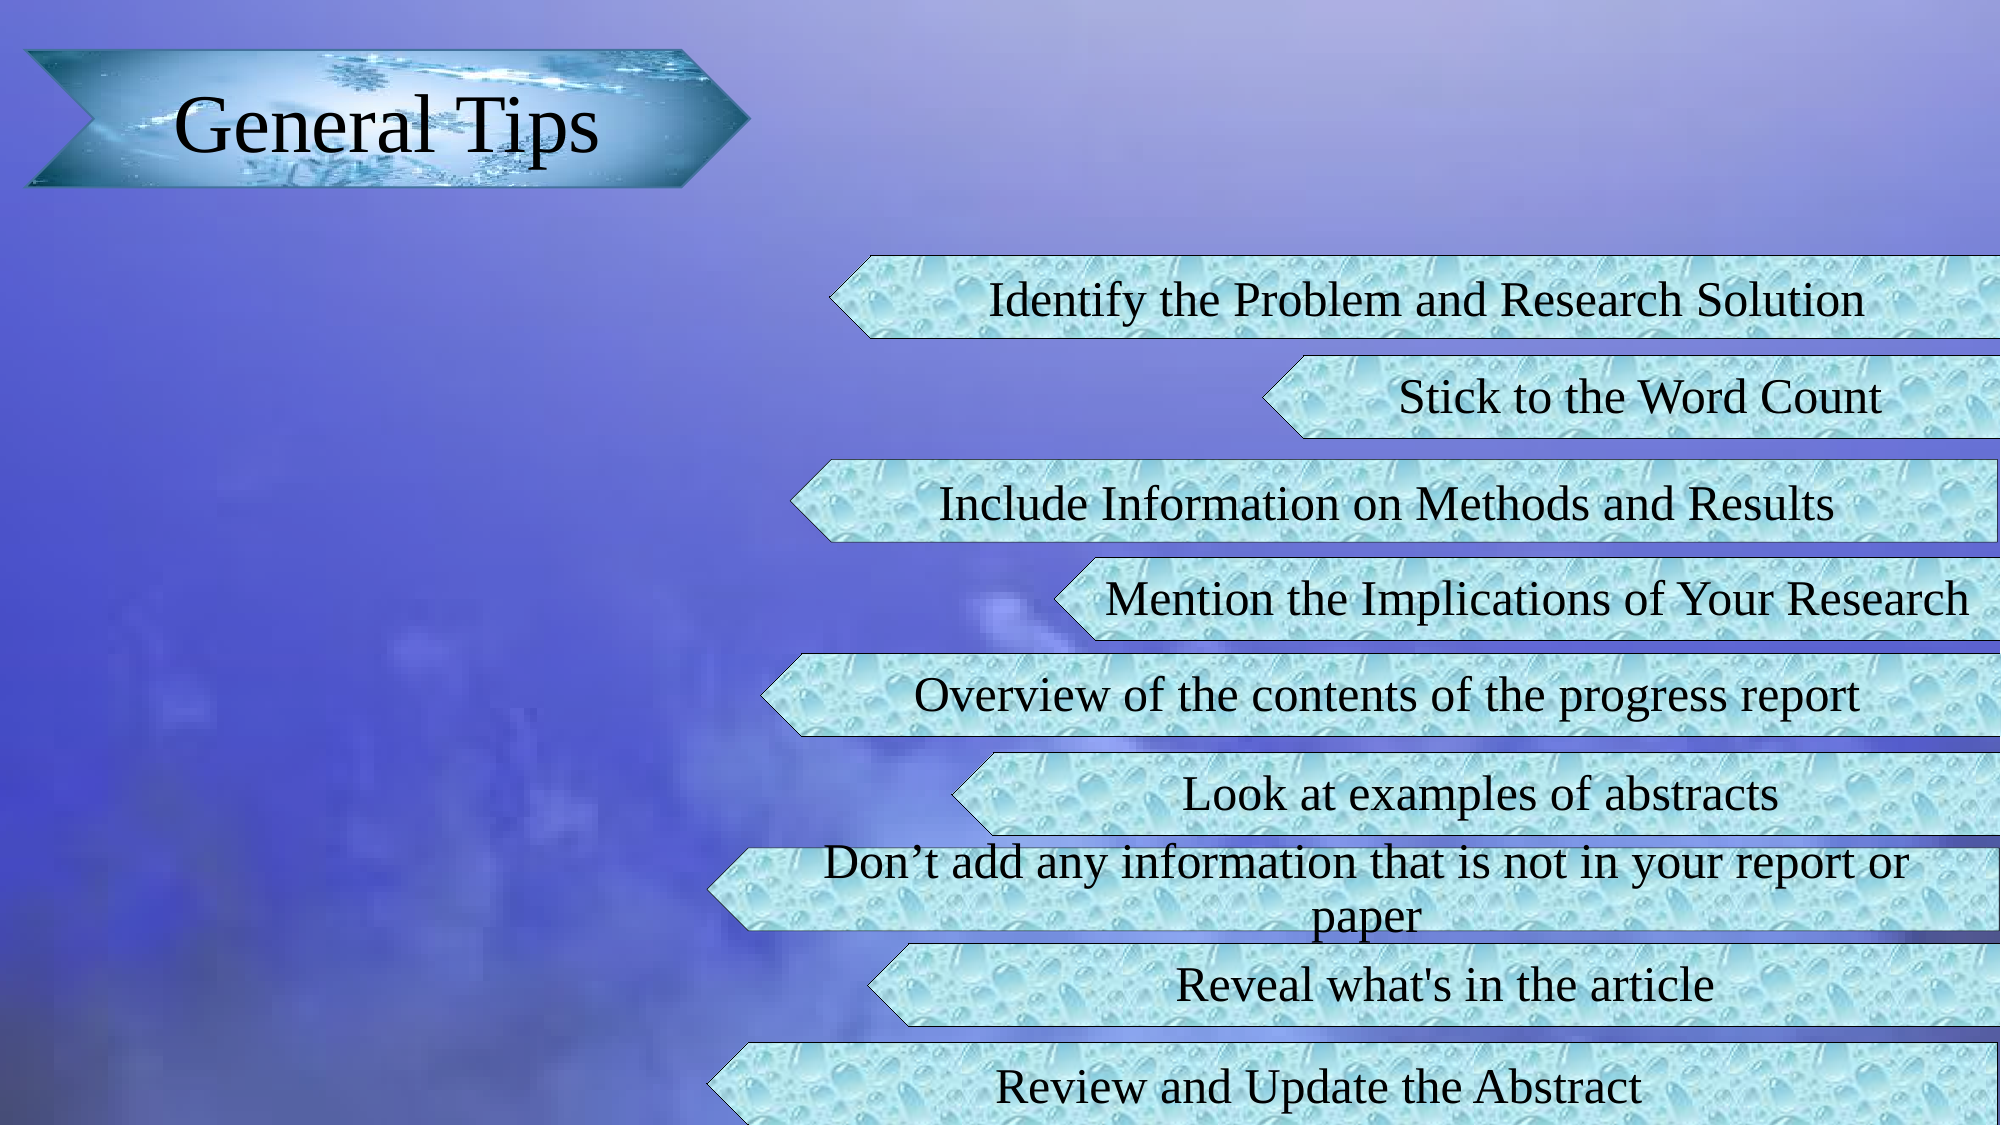

General Tips

Identify the Problem and Research Solution

Stick to the Word Count

Include Information on Methods and Results

Mention the Implications of Your Research

Overview of the contents of the progress report

Look at examples of abstracts

Don’t add any information that is not in your report or paper

Reveal what's in the article

Review and Update the Abstract